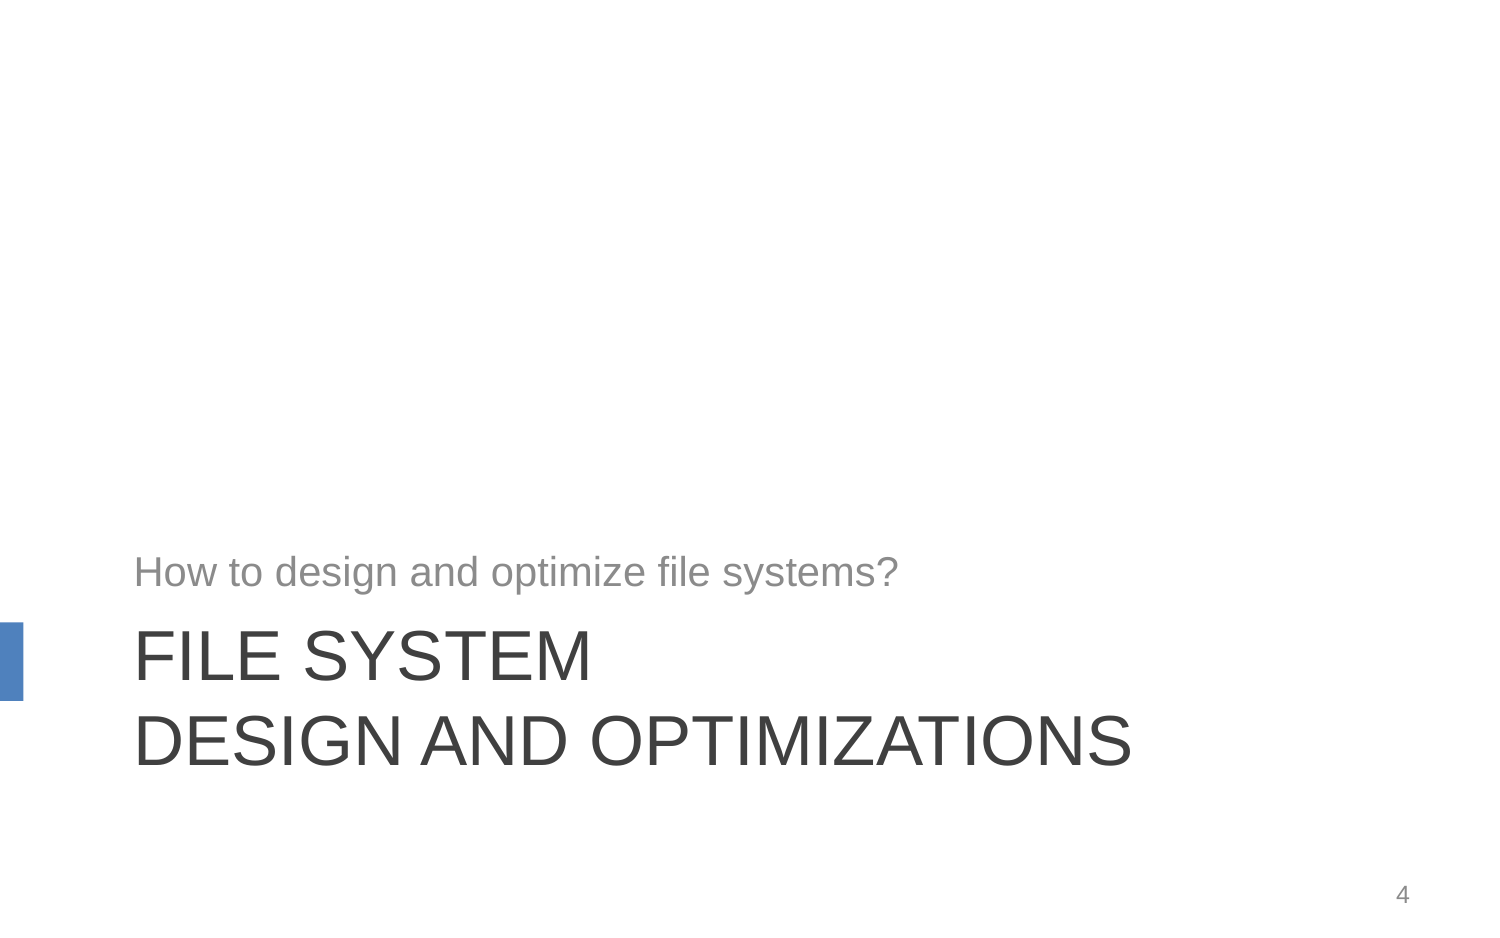

How to design and optimize file systems?
# File system design and optimizations
4